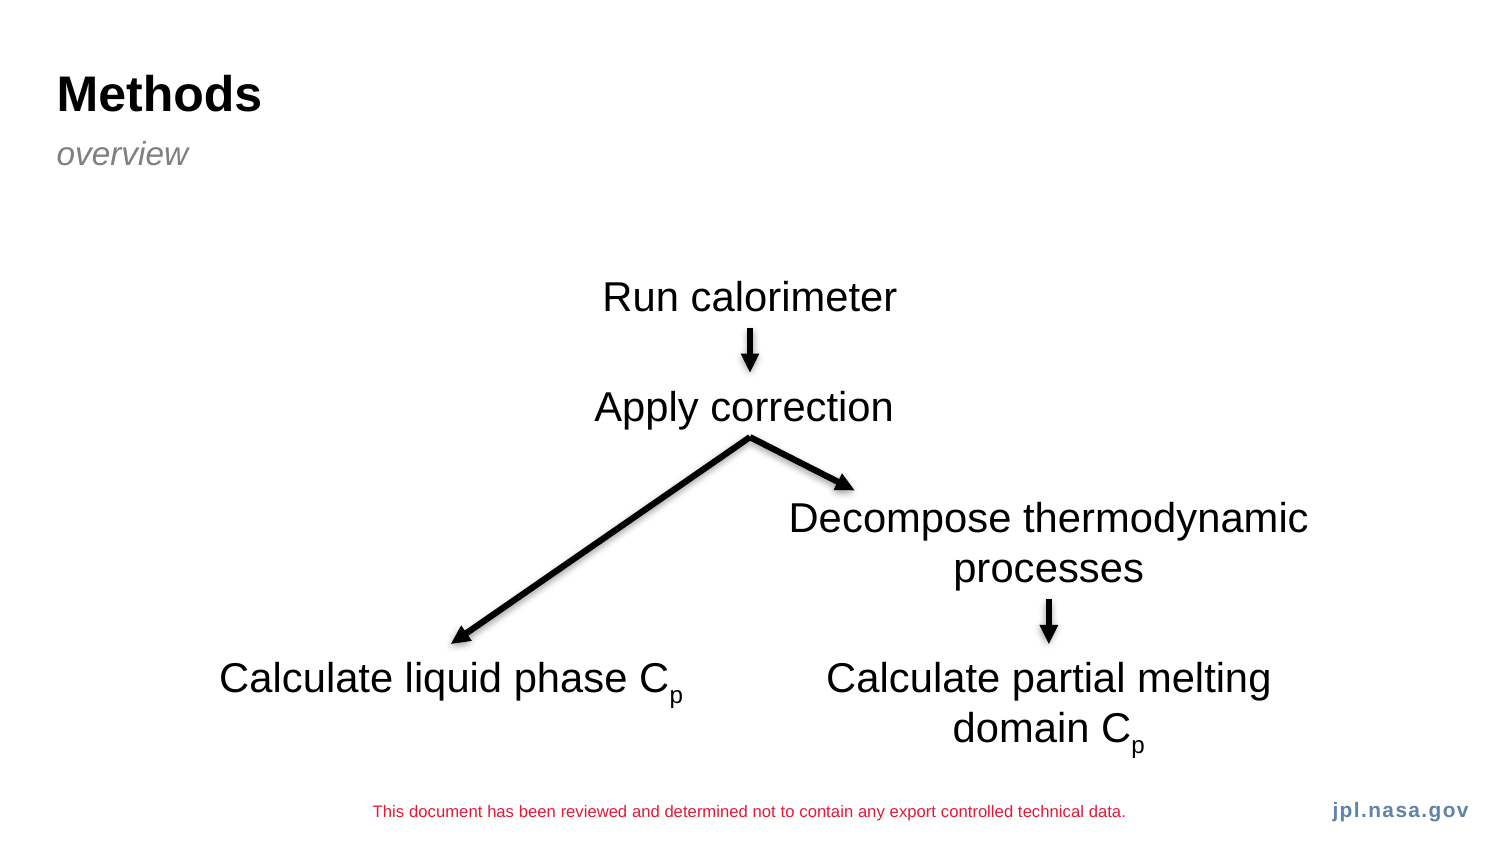

# Methods
overview
Run calorimeter
Apply correction
Decompose thermodynamic processes
Calculate liquid phase Cp
Calculate partial melting domain Cp
This document has been reviewed and determined not to contain any export controlled technical data.